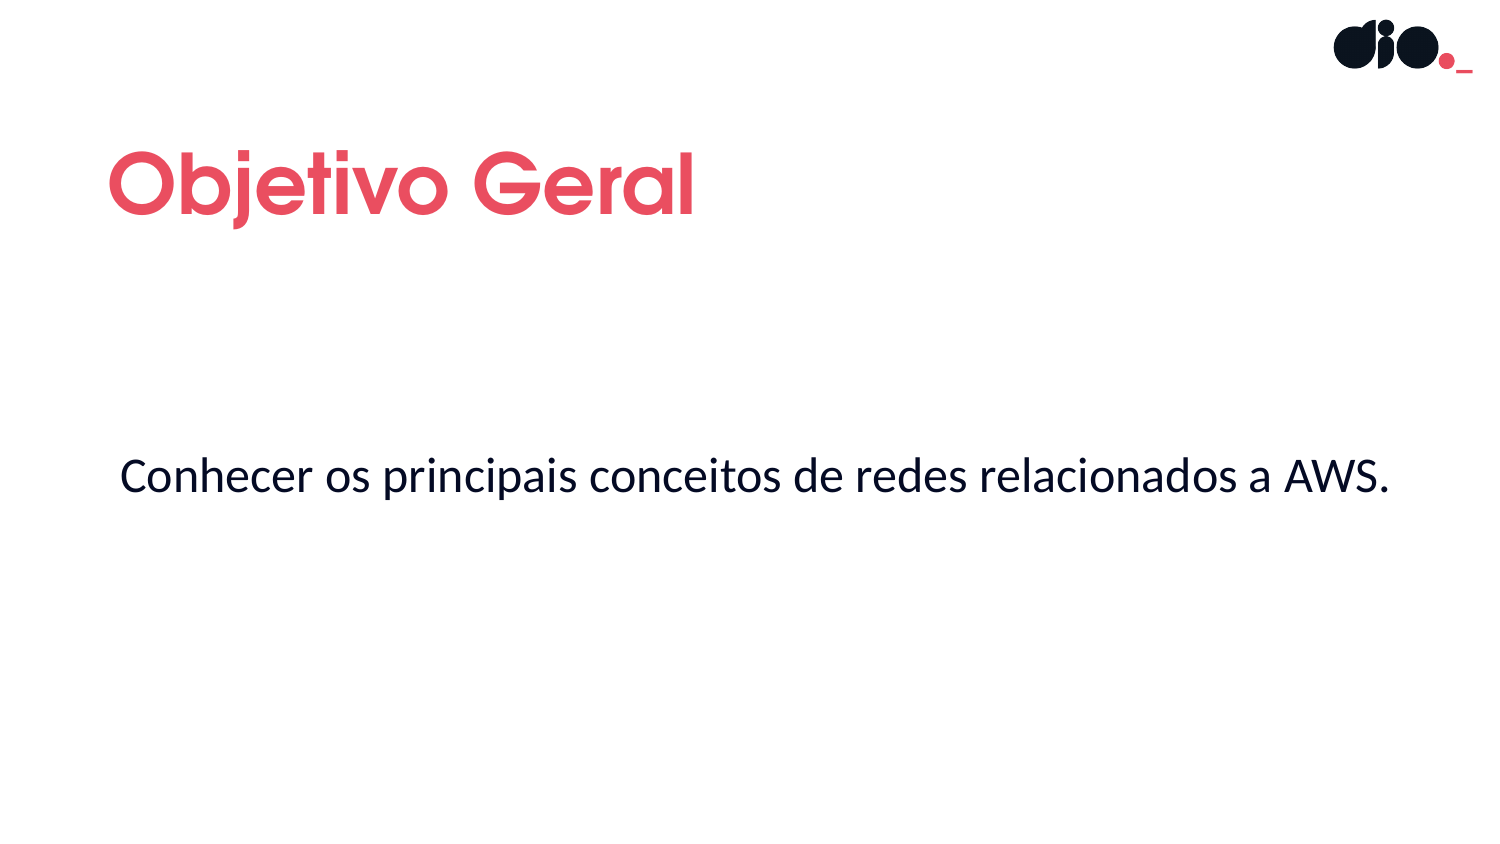

Objetivo Geral
Conhecer os principais conceitos de redes relacionados a AWS.